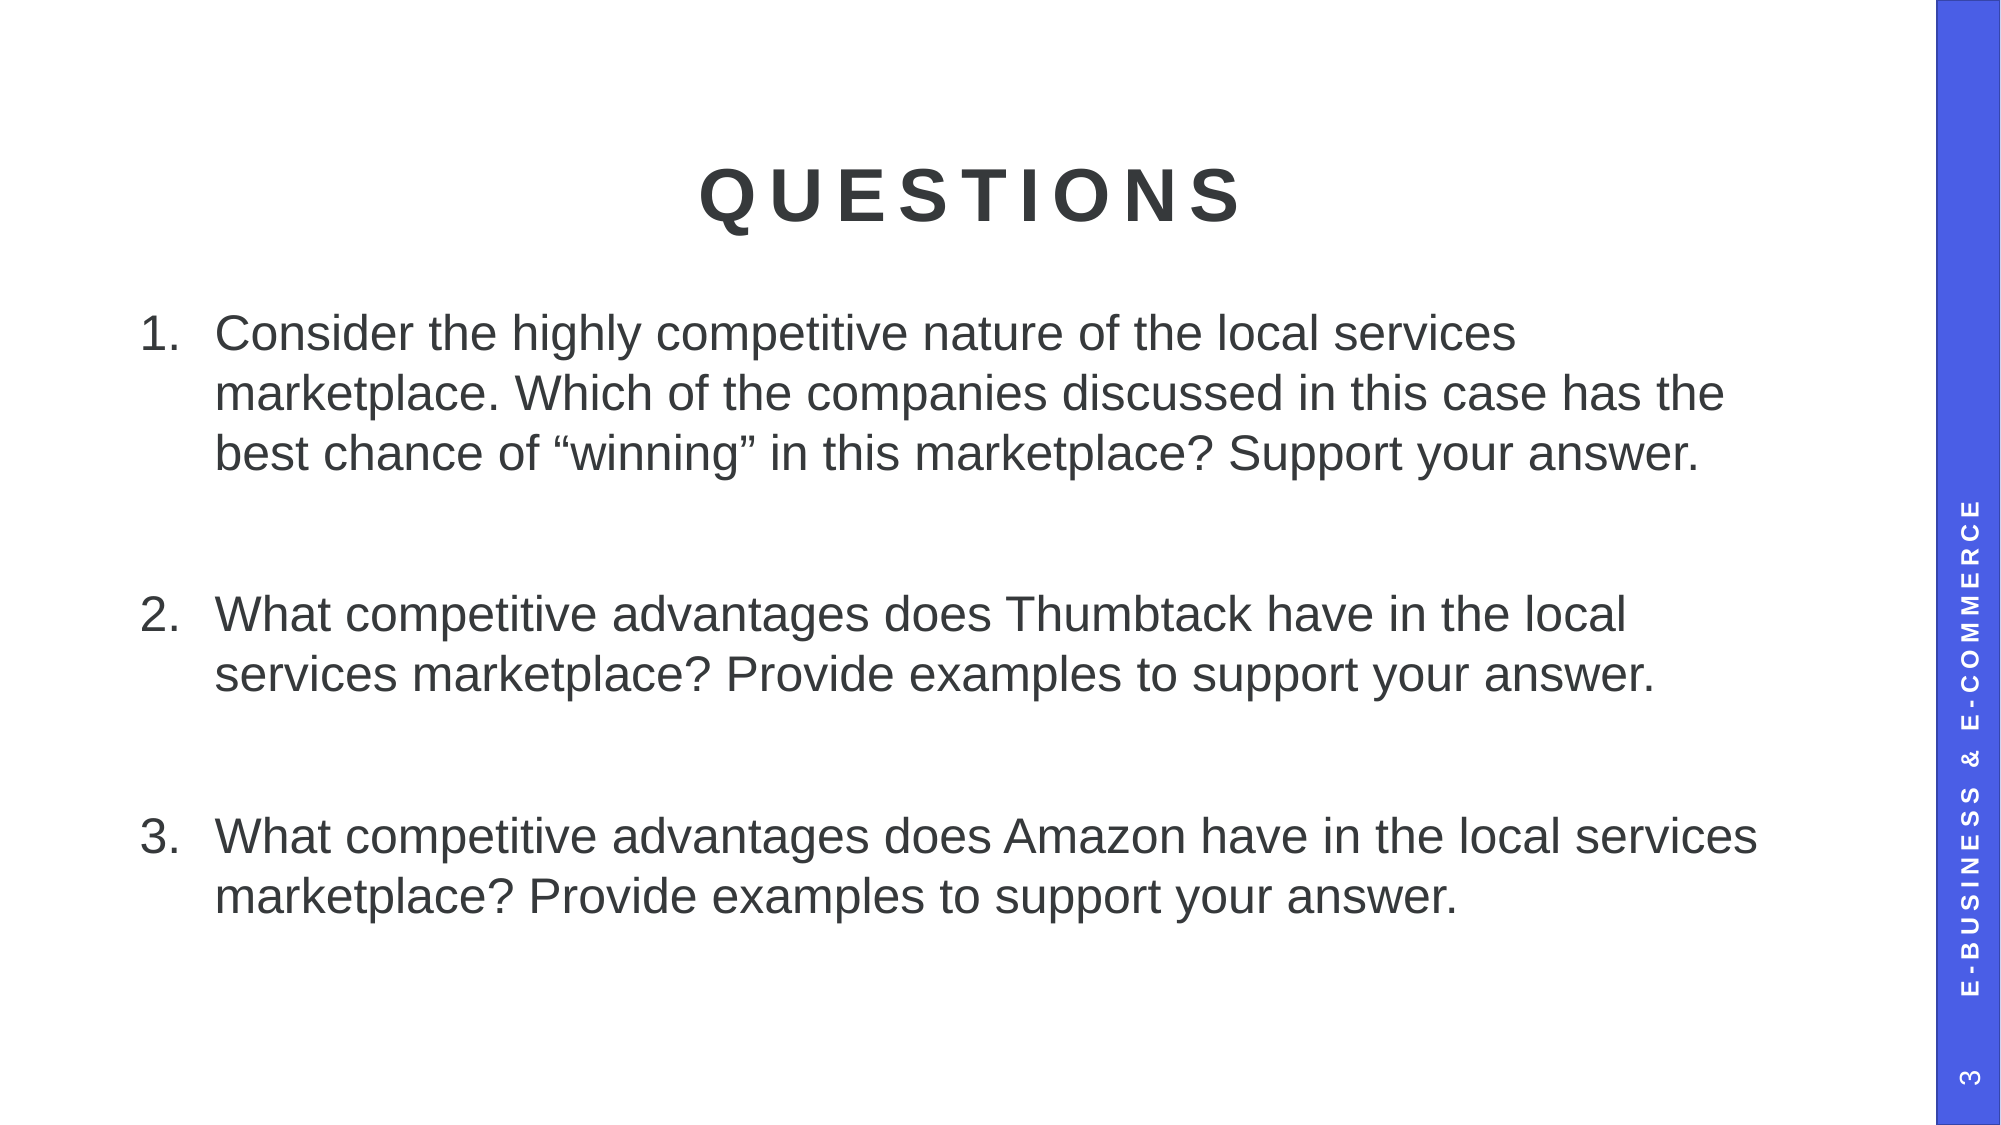

# Questions
Consider the highly competitive nature of the local services marketplace. Which of the companies discussed in this case has the best chance of “winning” in this marketplace? Support your answer.

What competitive advantages does Thumbtack have in the local services marketplace? Provide examples to support your answer.

What competitive advantages does Amazon have in the local services marketplace? Provide examples to support your answer.

E-business & e-commerce
3